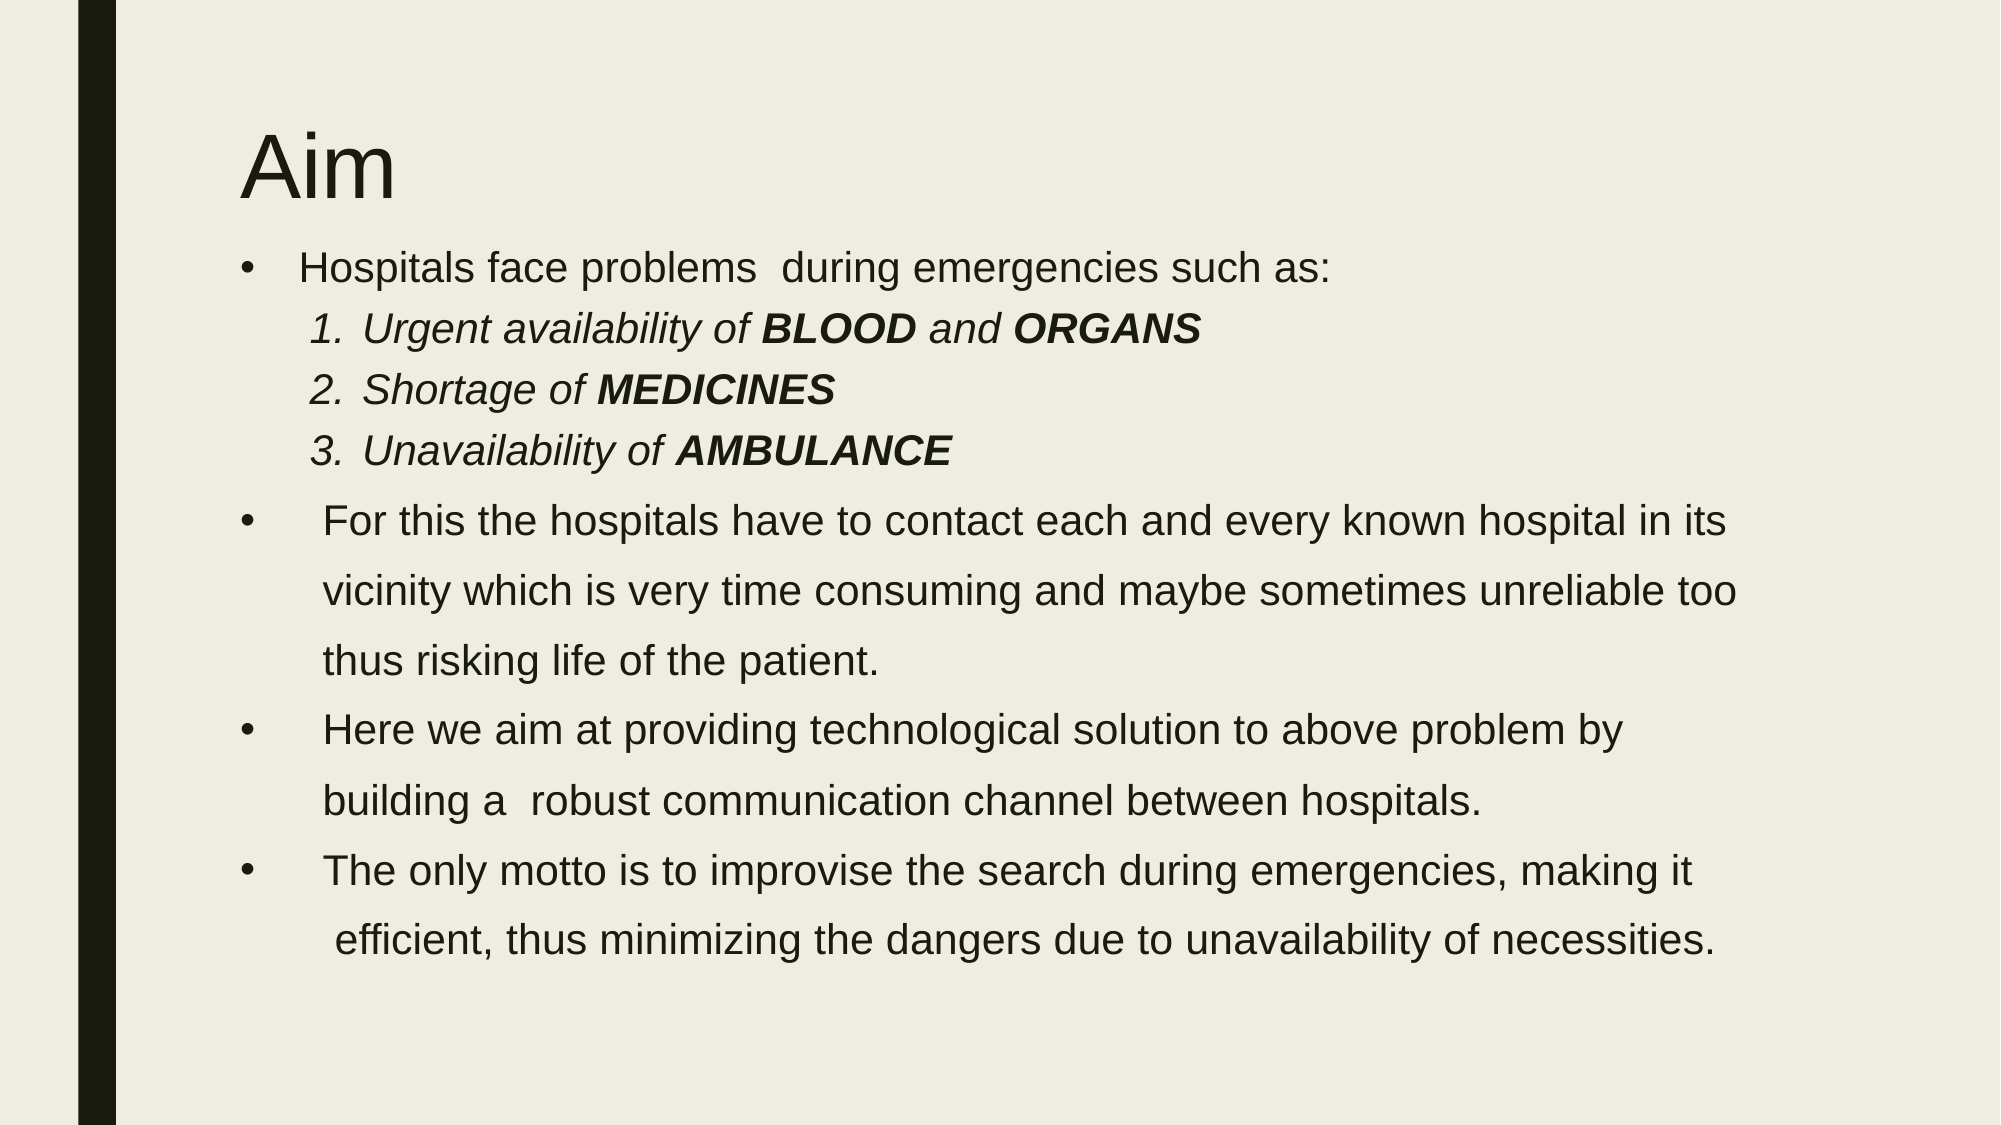

# Aim
Hospitals face problems  during emergencies such as:
Urgent availability of BLOOD and ORGANS
Shortage of MEDICINES
Unavailability of AMBULANCE
  For this the hospitals have to contact each and every known hospital in its
	  vicinity which is very time consuming and maybe sometimes unreliable too
	  thus risking life of the patient.
  Here we aim at providing technological solution to above problem by
	  building a  robust communication channel between hospitals.
  The only motto is to improvise the search during emergencies, making it
	   efficient, thus minimizing the dangers due to unavailability of necessities.